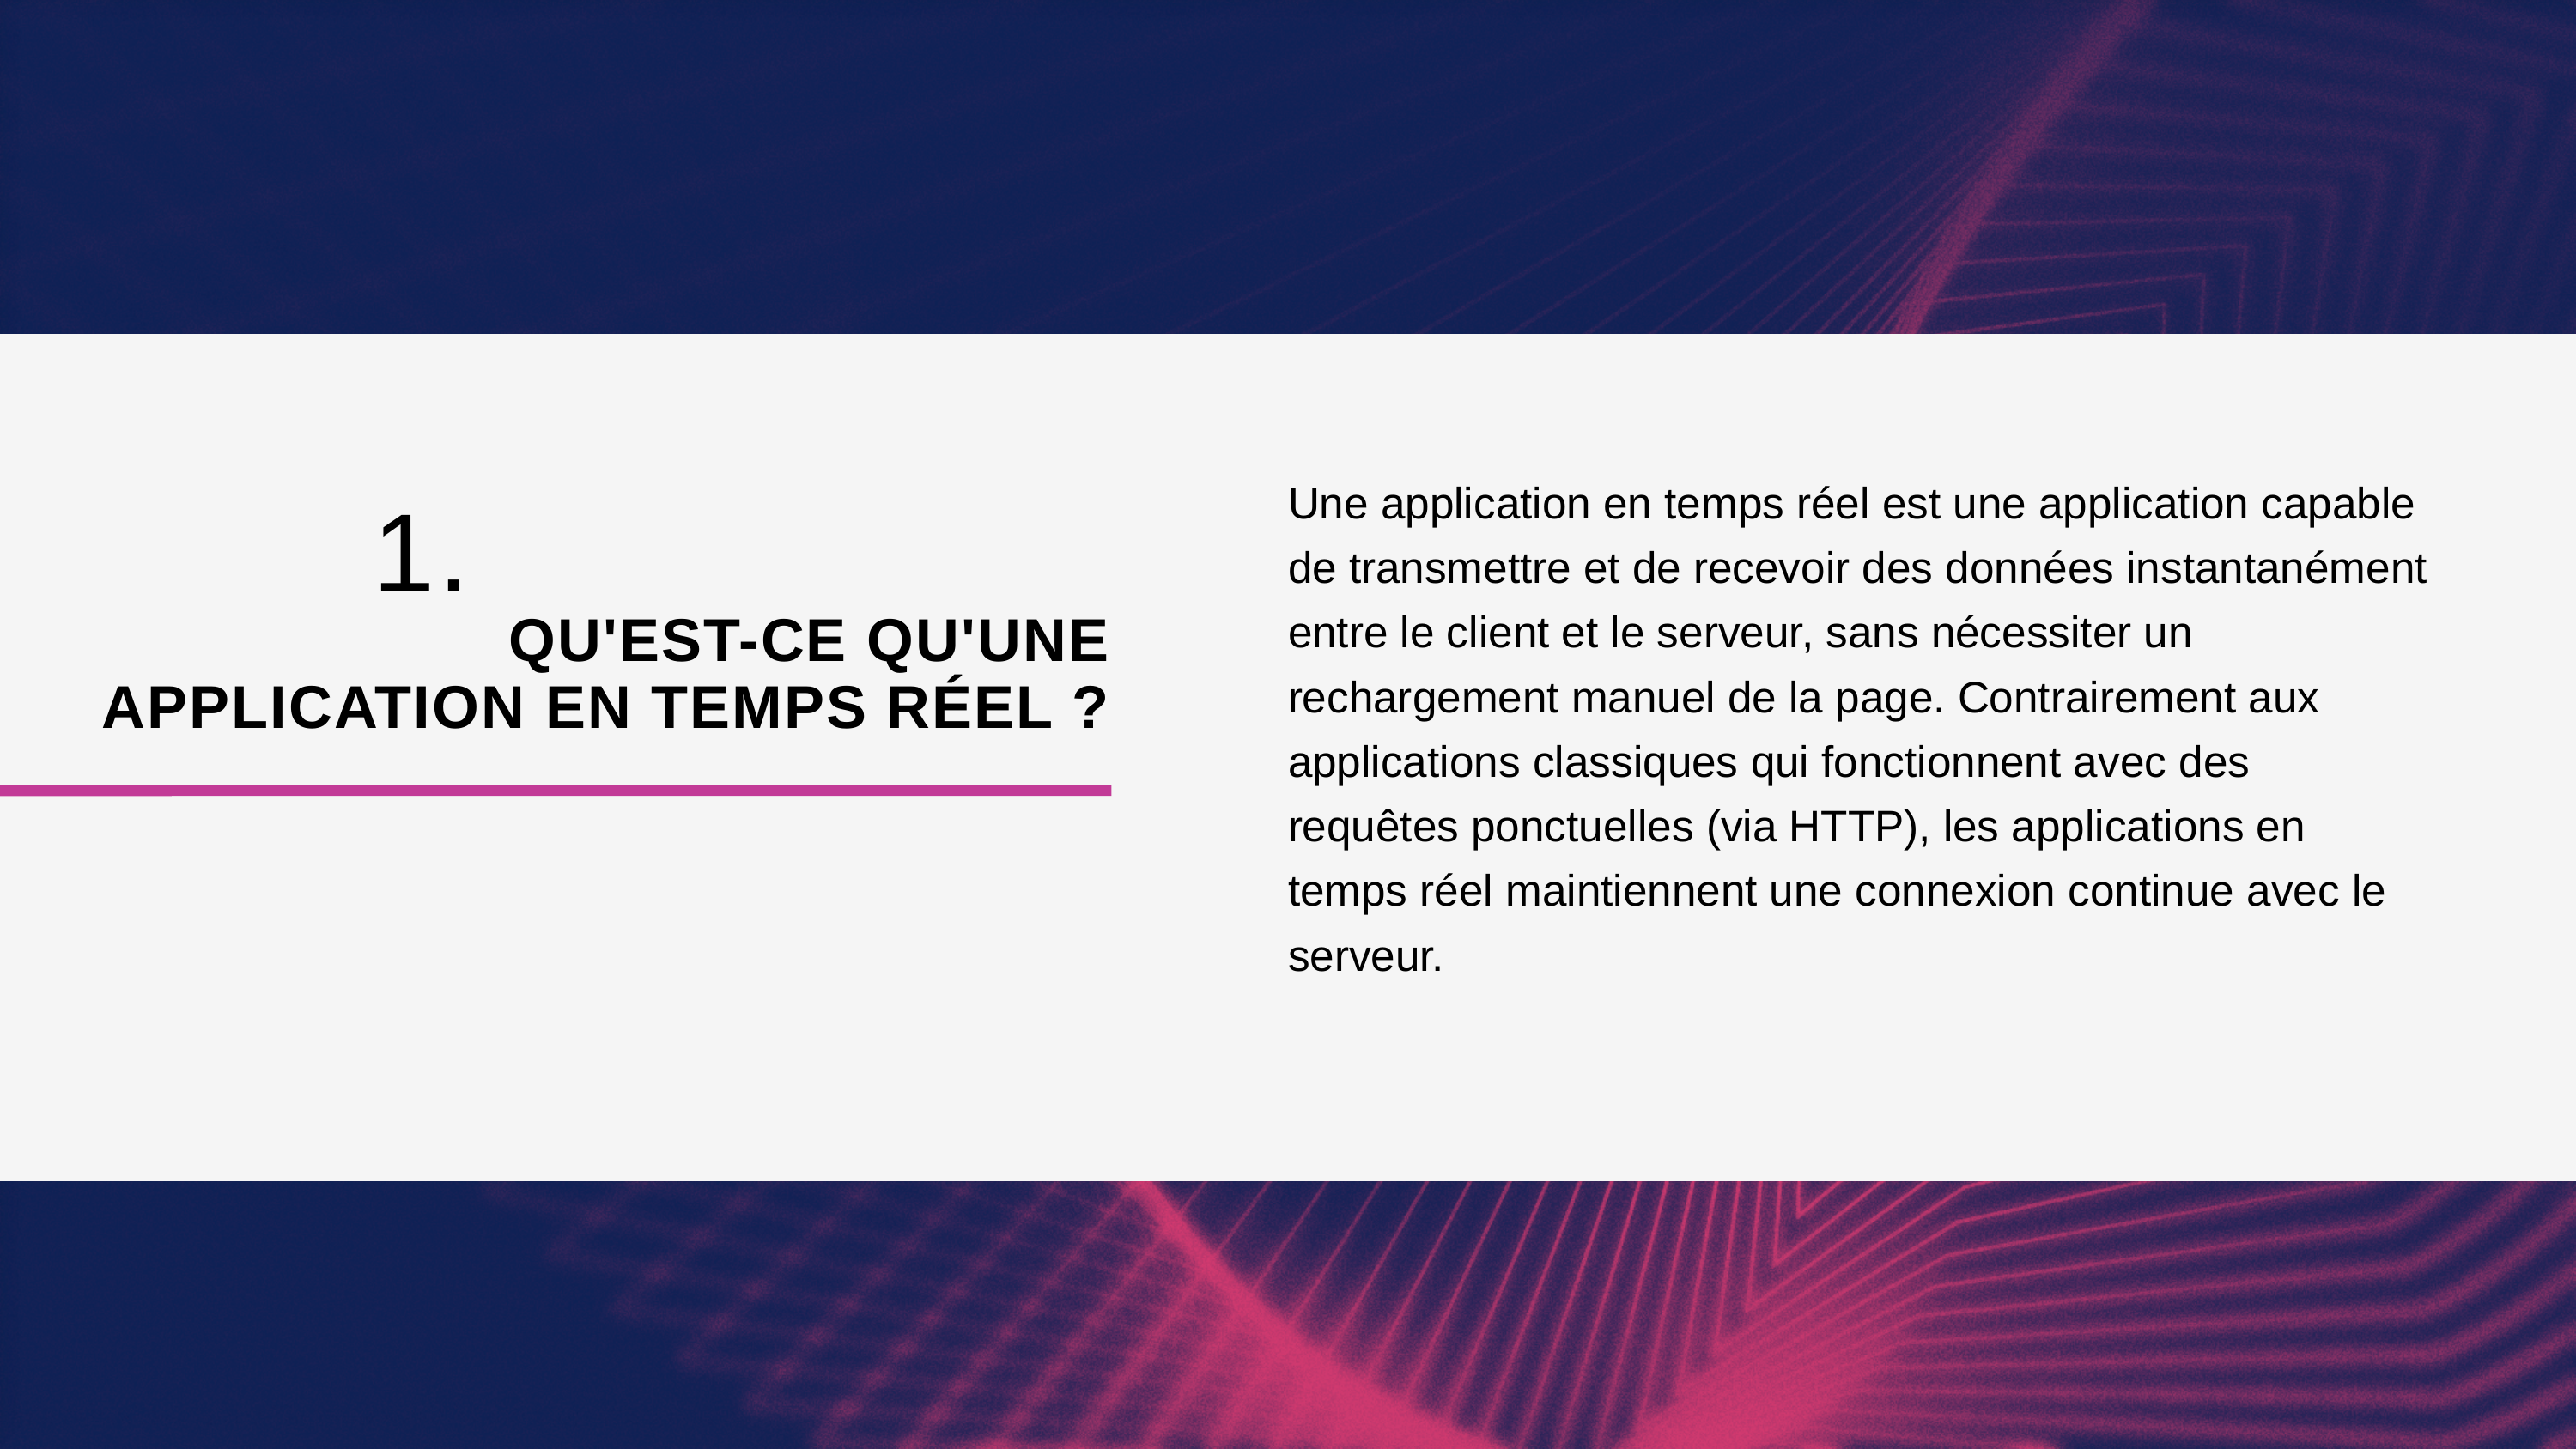

Une application en temps réel est une application capable de transmettre et de recevoir des données instantanément entre le client et le serveur, sans nécessiter un rechargement manuel de la page. Contrairement aux applications classiques qui fonctionnent avec des requêtes ponctuelles (via HTTP), les applications en temps réel maintiennent une connexion continue avec le serveur.

1.
QU'EST-CE QU'UNE APPLICATION EN TEMPS RÉEL ?